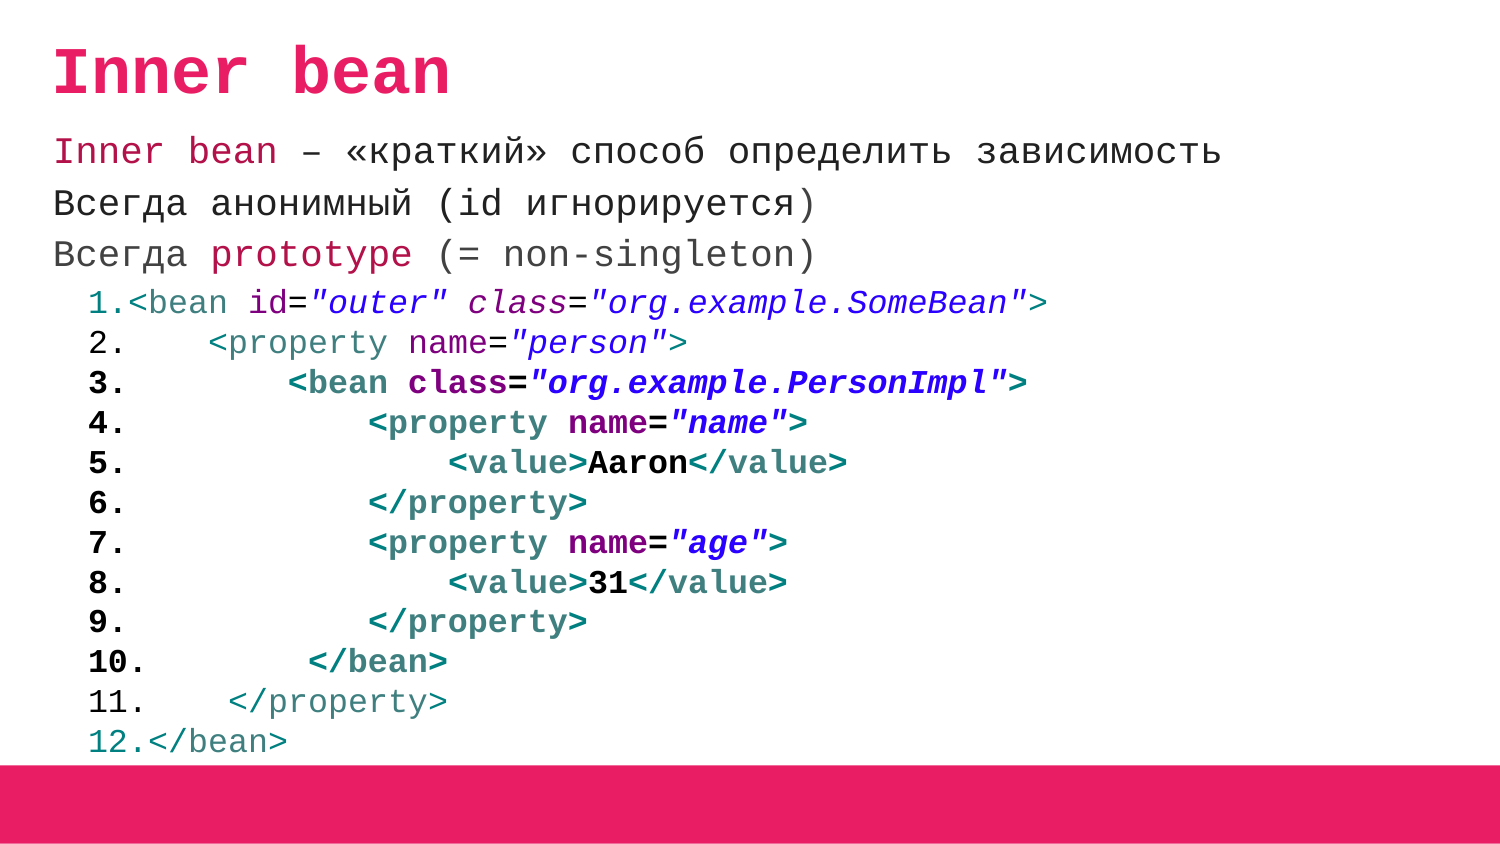

# Inner bean
Inner bean – «краткий» способ определить зависимость
Всегда анонимный (id игнорируется)
Всегда prototype (= non-singleton)

<bean id="outer" class="org.example.SomeBean">
    <property name="person">
        <bean class="org.example.PersonImpl">
            <property name="name">
                <value>Aaron</value>
            </property>
            <property name="age">
                <value>31</value>
            </property>
        </bean>
    </property>
</bean>